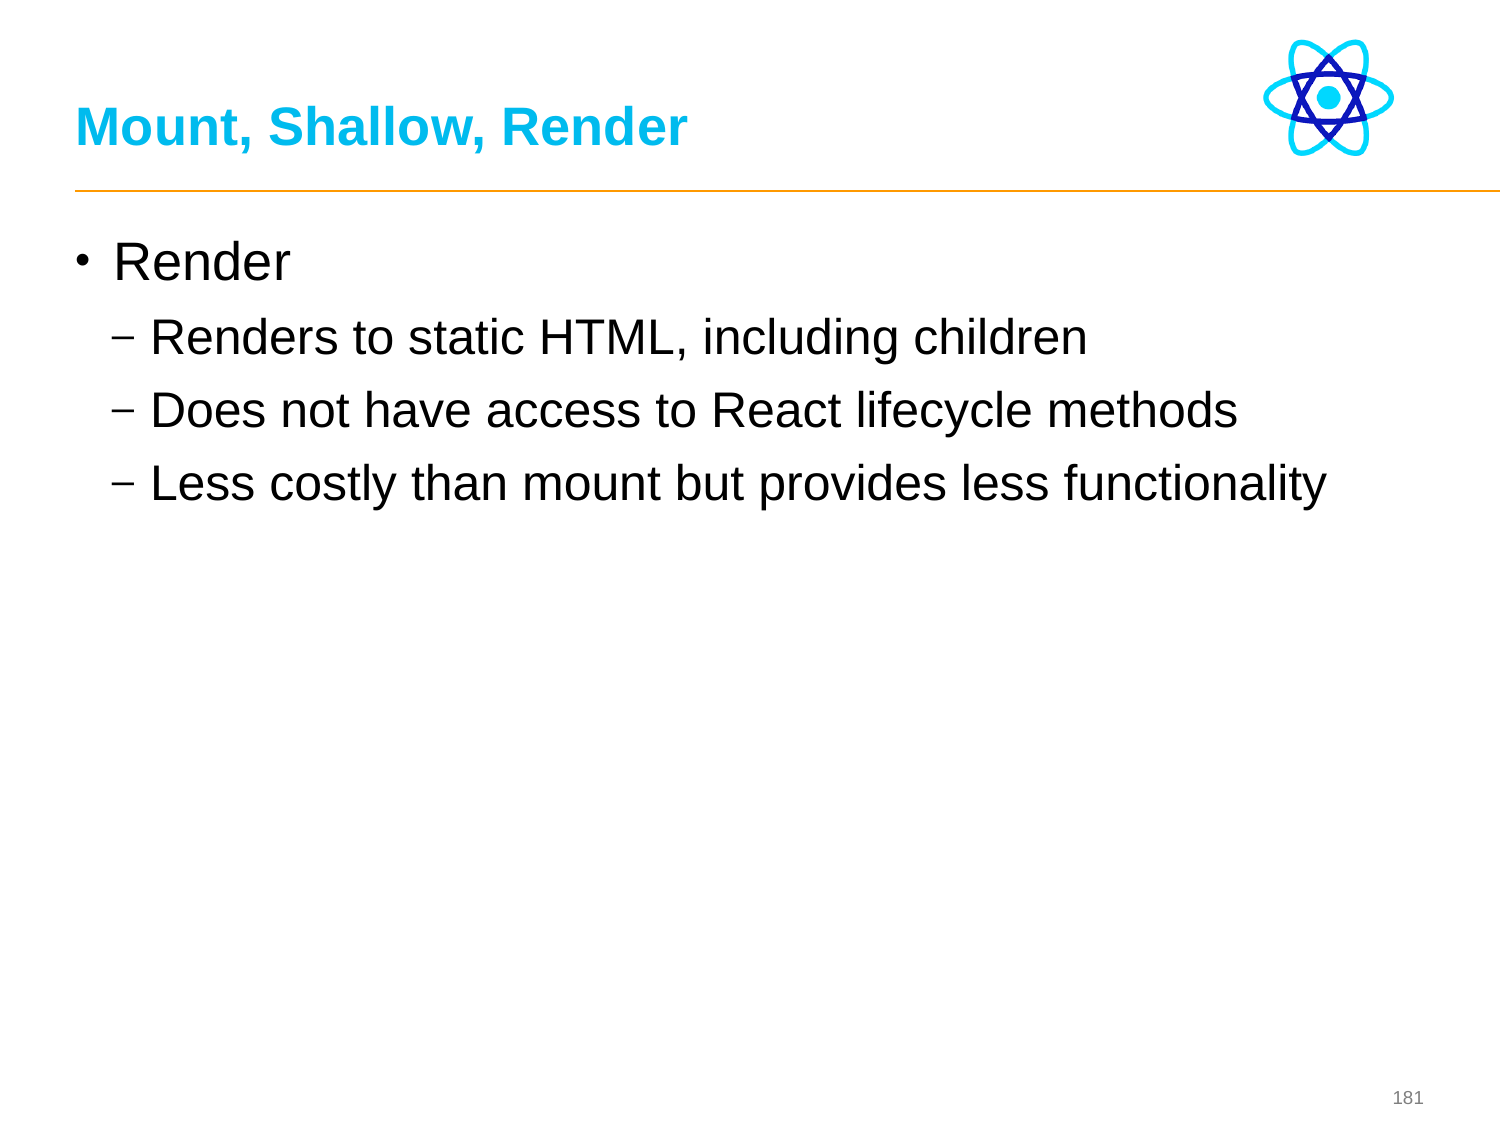

# Mount, Shallow, Render
Render
Renders to static HTML, including children
Does not have access to React lifecycle methods
Less costly than mount but provides less functionality